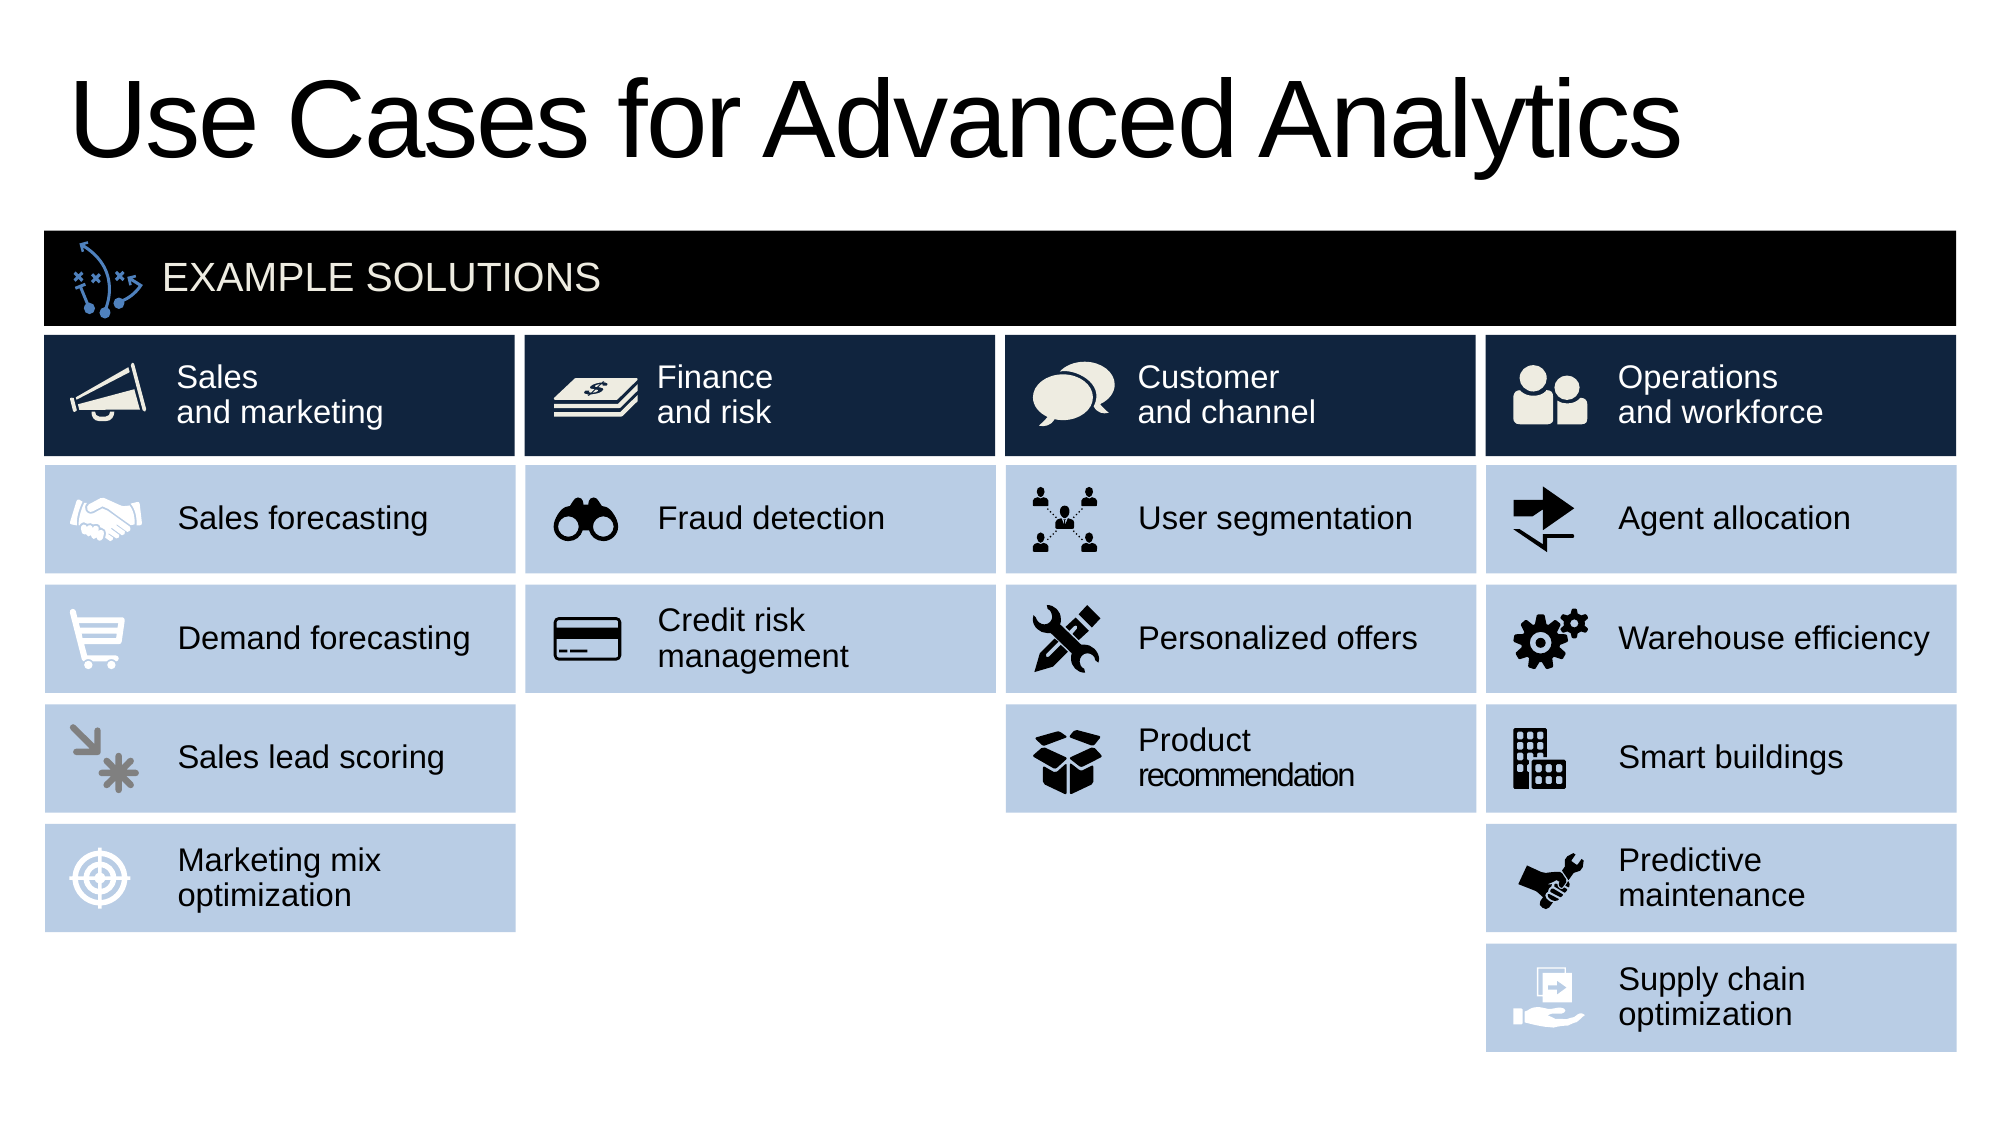

# Use Cases for Advanced Analytics
EXAMPLE SOLUTIONS

Sales
and marketing
Finance
and risk
Customer
and channel
Operations
and workforce

Sales forecasting
Fraud detection
Agent allocation
User segmentation

Demand forecasting
Credit risk management
Warehouse efficiency
Personalized offers

Sales lead scoring
Smart buildings
Product recommendation

Marketing mix optimization
Predictive maintenance

Supply chain optimization